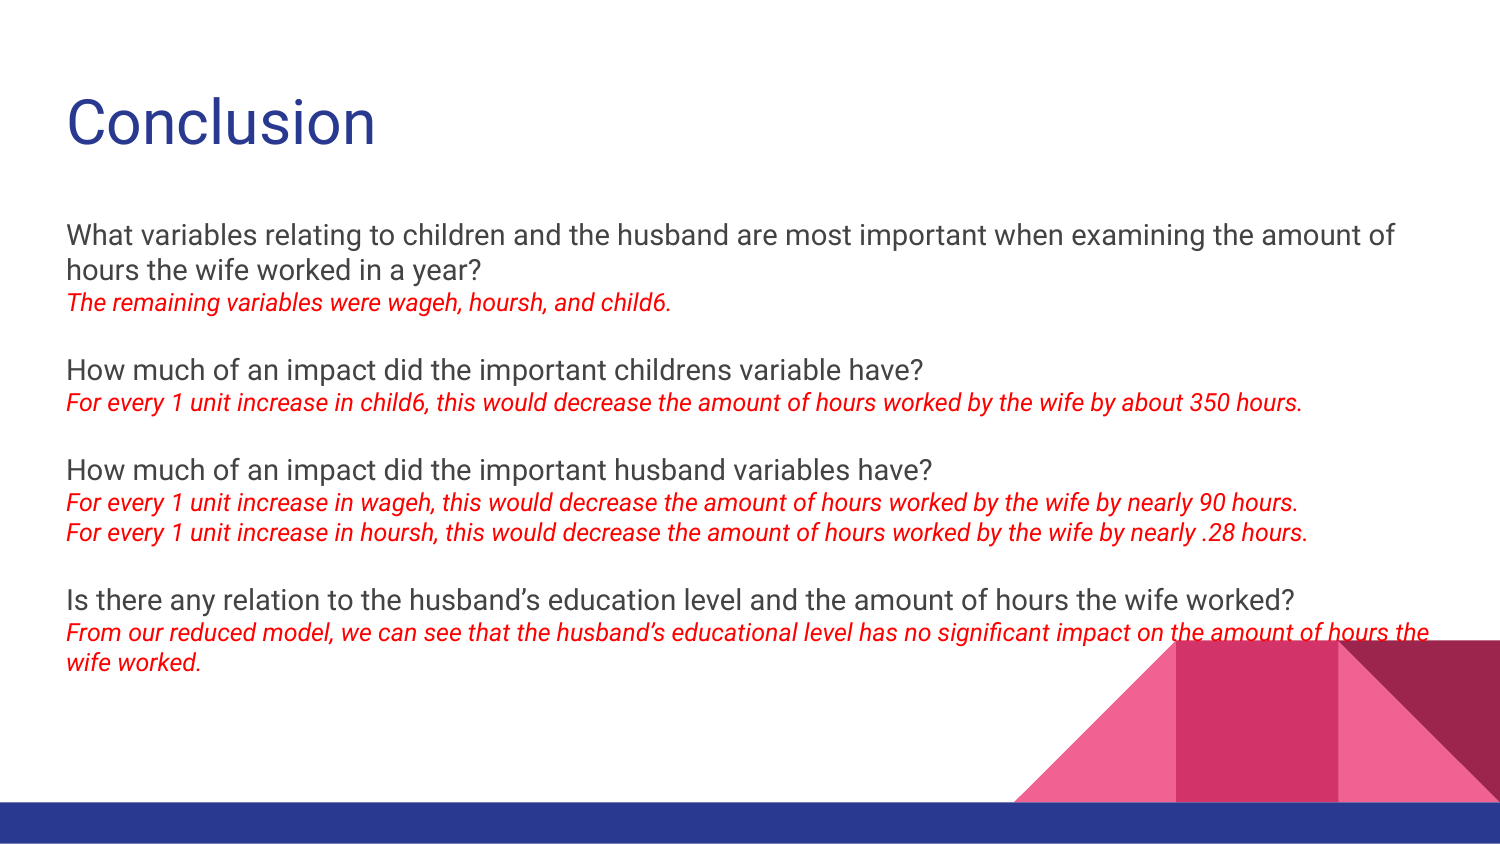

# Conclusion
What variables relating to children and the husband are most important when examining the amount of hours the wife worked in a year?
The remaining variables were wageh, hoursh, and child6.

How much of an impact did the important childrens variable have?
For every 1 unit increase in child6, this would decrease the amount of hours worked by the wife by about 350 hours.

How much of an impact did the important husband variables have?
For every 1 unit increase in wageh, this would decrease the amount of hours worked by the wife by nearly 90 hours.
For every 1 unit increase in hoursh, this would decrease the amount of hours worked by the wife by nearly .28 hours.

Is there any relation to the husband’s education level and the amount of hours the wife worked?
From our reduced model, we can see that the husband’s educational level has no significant impact on the amount of hours the wife worked.